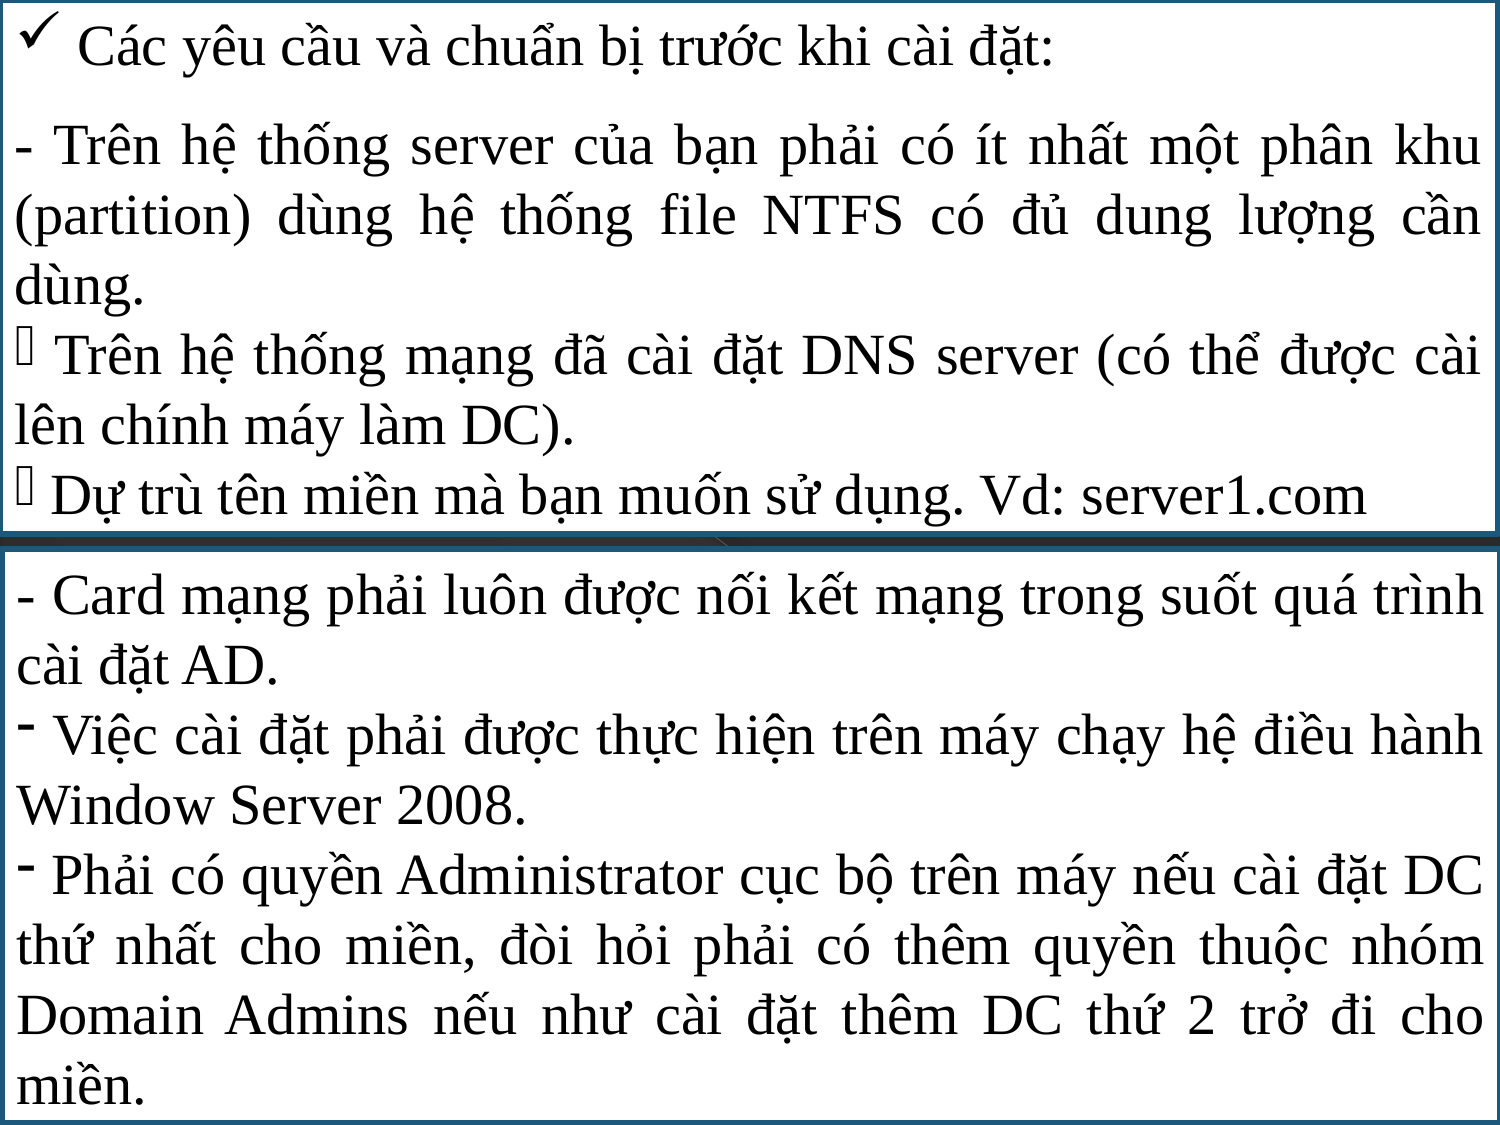

Các yêu cầu và chuẩn bị trước khi cài đặt:
- Trên hệ thống server của bạn phải có ít nhất một phân khu (partition) dùng hệ thống file NTFS có đủ dung lượng cần dùng.
 Trên hệ thống mạng đã cài đặt DNS server (có thể được cài lên chính máy làm DC).
 Dự trù tên miền mà bạn muốn sử dụng. Vd: server1.com
- Card mạng phải luôn được nối kết mạng trong suốt quá trình cài đặt AD.
 Việc cài đặt phải được thực hiện trên máy chạy hệ điều hành Window Server 2008.
 Phải có quyền Administrator cục bộ trên máy nếu cài đặt DC thứ nhất cho miền, đòi hỏi phải có thêm quyền thuộc nhóm Domain Admins nếu như cài đặt thêm DC thứ 2 trở đi cho miền.